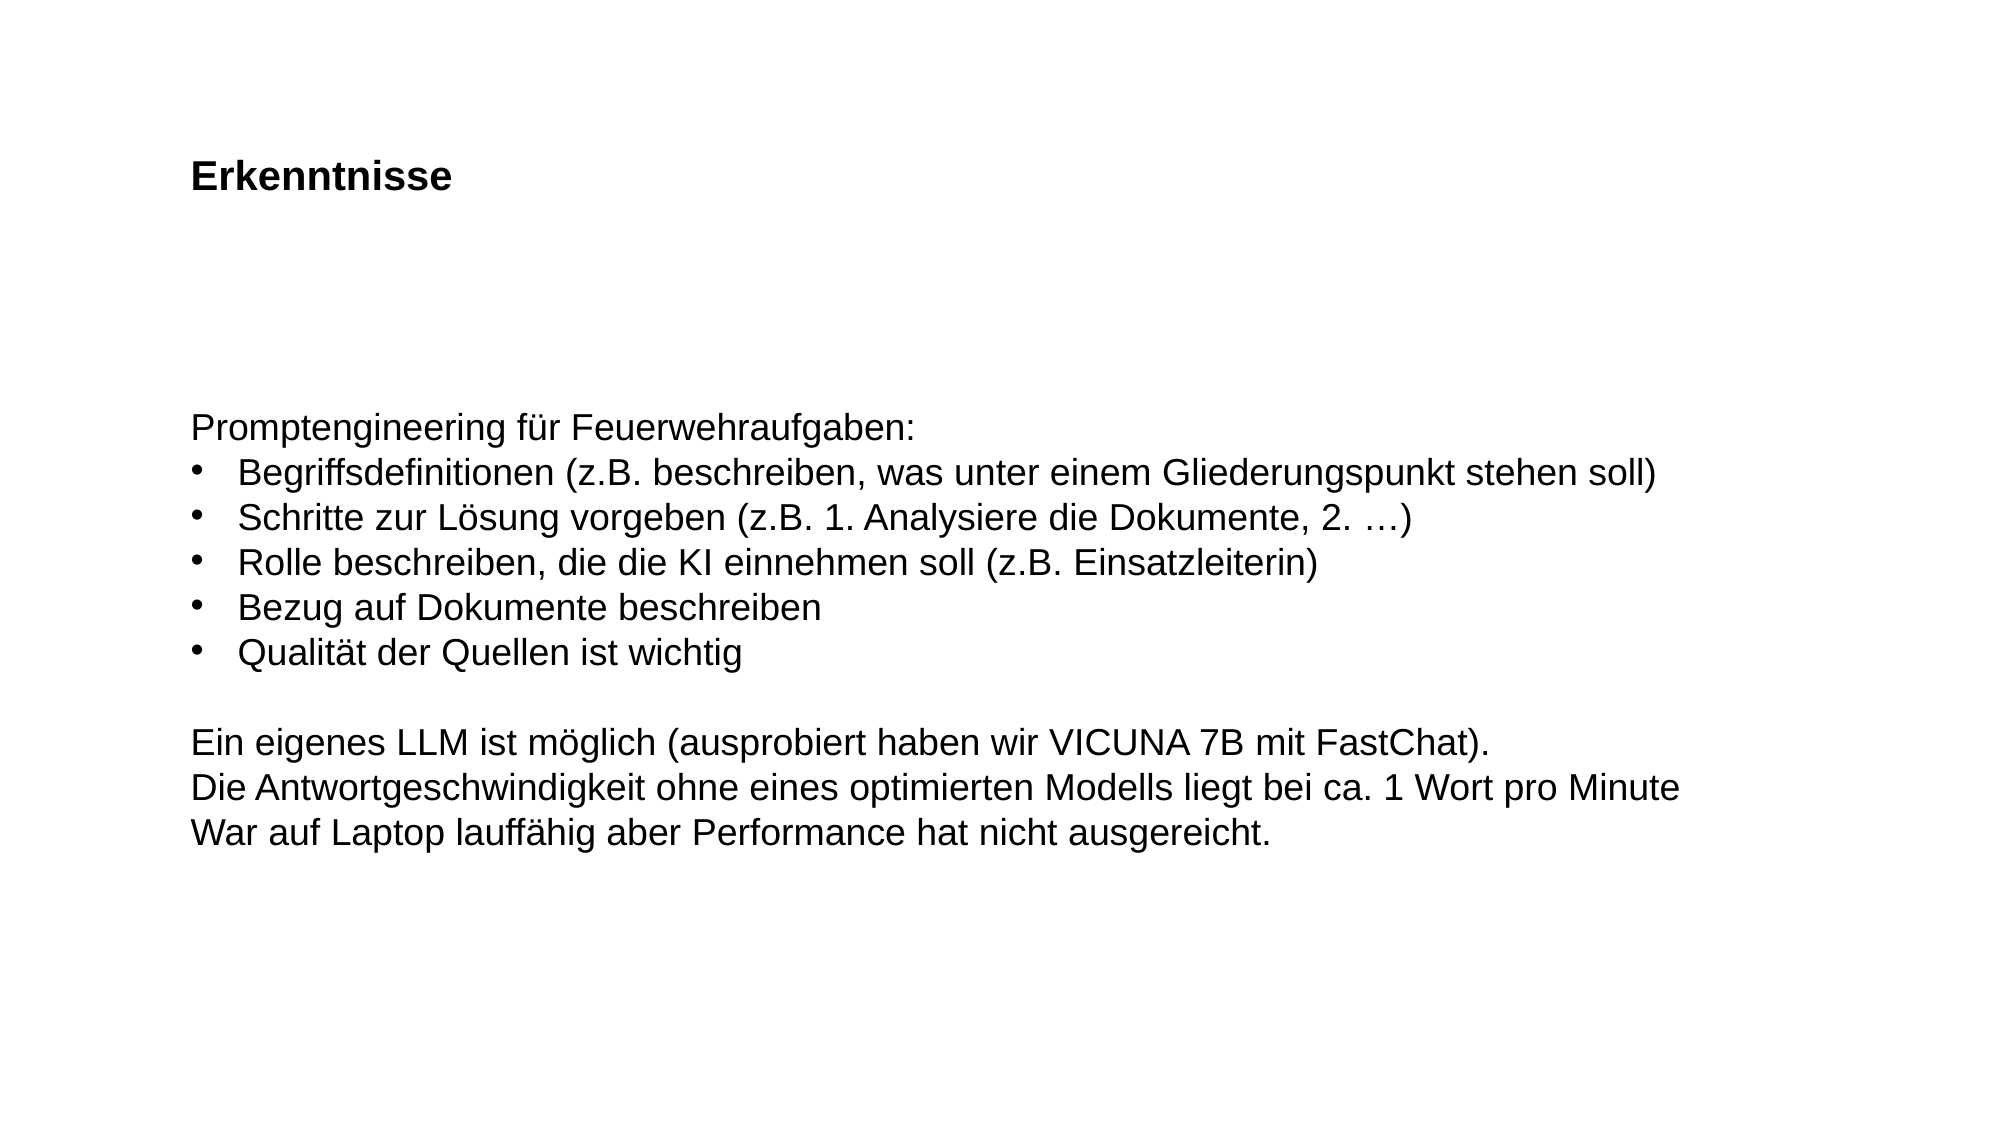

Erkenntnisse

Promptengineering für Feuerwehraufgaben:
Begriffsdefinitionen (z.B. beschreiben, was unter einem Gliederungspunkt stehen soll)
Schritte zur Lösung vorgeben (z.B. 1. Analysiere die Dokumente, 2. …)
Rolle beschreiben, die die KI einnehmen soll (z.B. Einsatzleiterin)
Bezug auf Dokumente beschreiben
Qualität der Quellen ist wichtig

Ein eigenes LLM ist möglich (ausprobiert haben wir VICUNA 7B mit FastChat).
Die Antwortgeschwindigkeit ohne eines optimierten Modells liegt bei ca. 1 Wort pro Minute
War auf Laptop lauffähig aber Performance hat nicht ausgereicht.